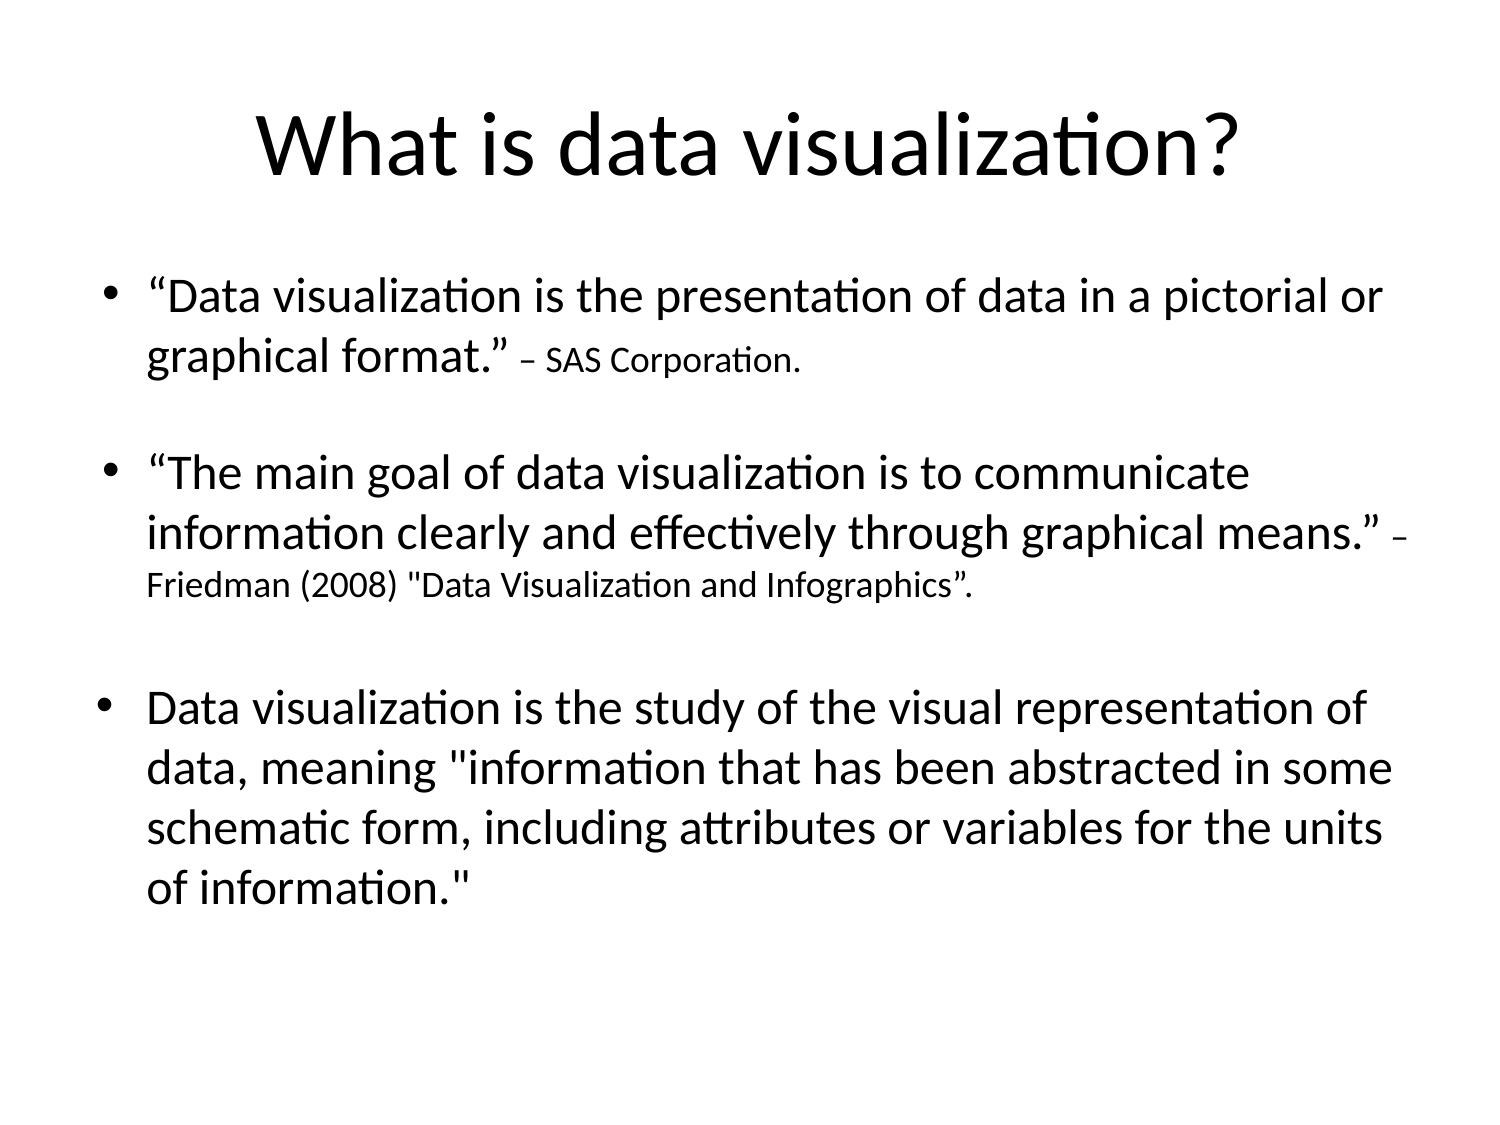

# What is data visualization?
“Data visualization is the presentation of data in a pictorial or graphical format.” – SAS Corporation.

“The main goal of data visualization is to communicate information clearly and effectively through graphical means.” – Friedman (2008) "Data Visualization and Infographics”.

Data visualization is the study of the visual representation of data, meaning "information that has been abstracted in some schematic form, including attributes or variables for the units of information."